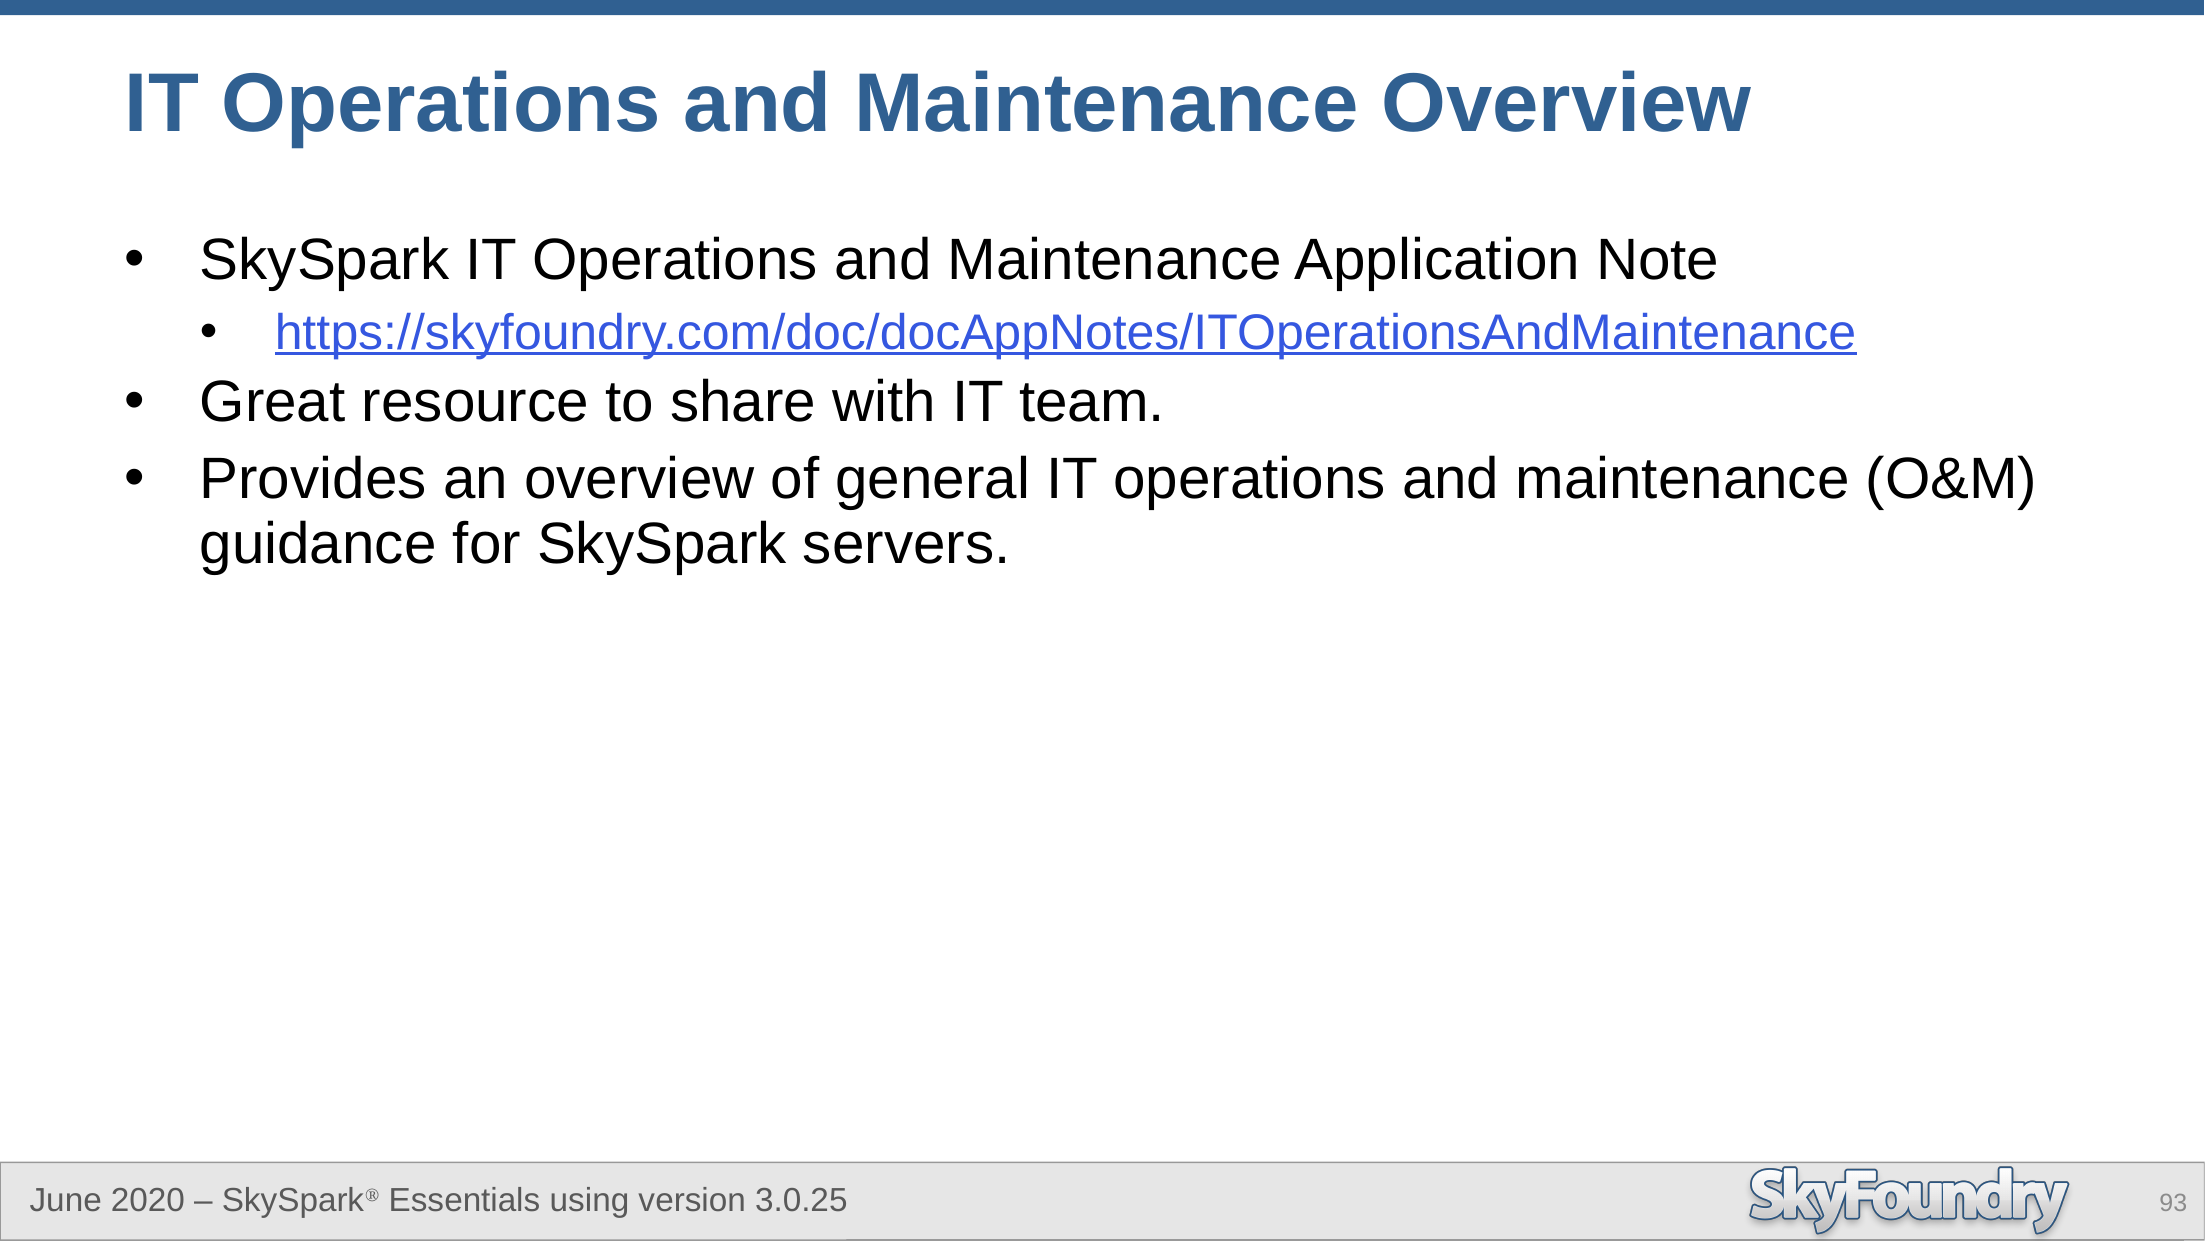

# IT Operations and Maintenance Overview
SkySpark IT Operations and Maintenance Application Note
https://skyfoundry.com/doc/docAppNotes/ITOperationsAndMaintenance
Great resource to share with IT team.
Provides an overview of general IT operations and maintenance (O&M) guidance for SkySpark servers.

93